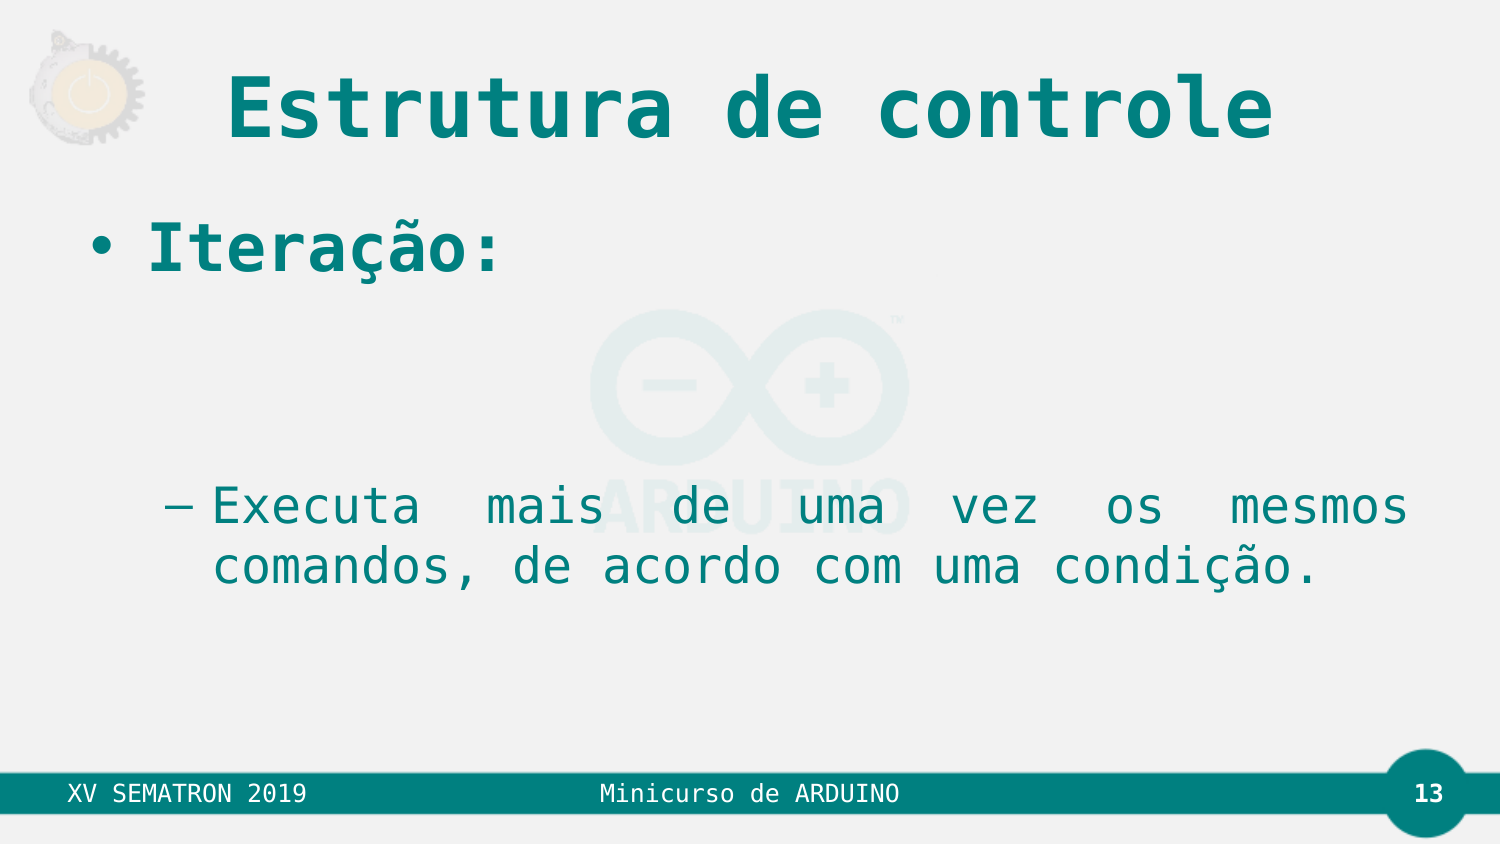

# Estrutura de controle
Iteração:

Executa mais de uma vez os mesmos comandos, de acordo com uma condição.
13